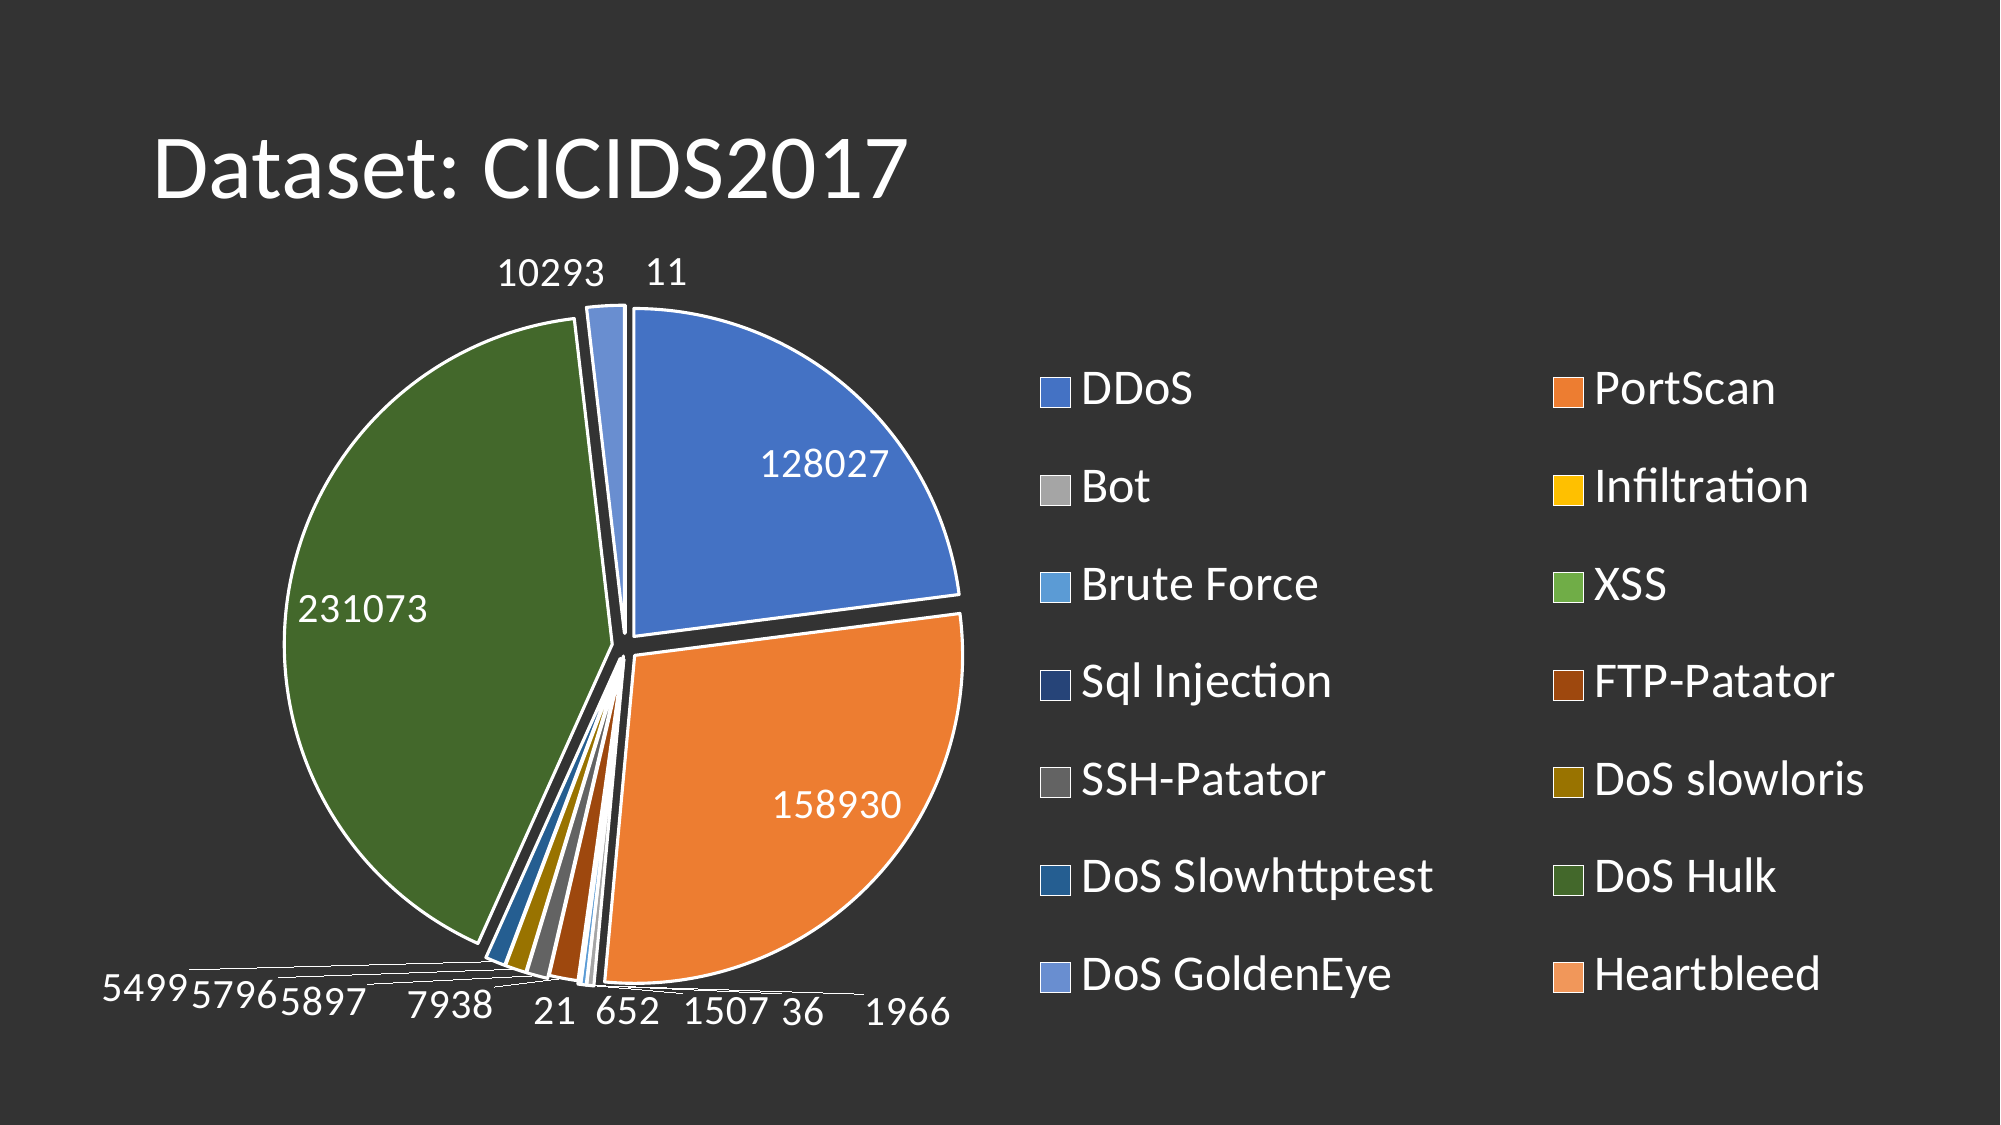

# Dataset: CICIDS2017

### Chart

| Category | Amount |
|---|---|
| DDoS | 128027.0 |
| PortScan | 158930.0 |
| Bot | 1966.0 |
| Infiltration | 36.0 |
| Brute Force | 1507.0 |
| XSS | 652.0 |
| Sql Injection | 21.0 |
| FTP-Patator | 7938.0 |
| SSH-Patator | 5897.0 |
| DoS slowloris | 5796.0 |
| DoS Slowhttptest | 5499.0 |
| DoS Hulk | 231073.0 |
| DoS GoldenEye | 10293.0 |
| Heartbleed | 11.0 |